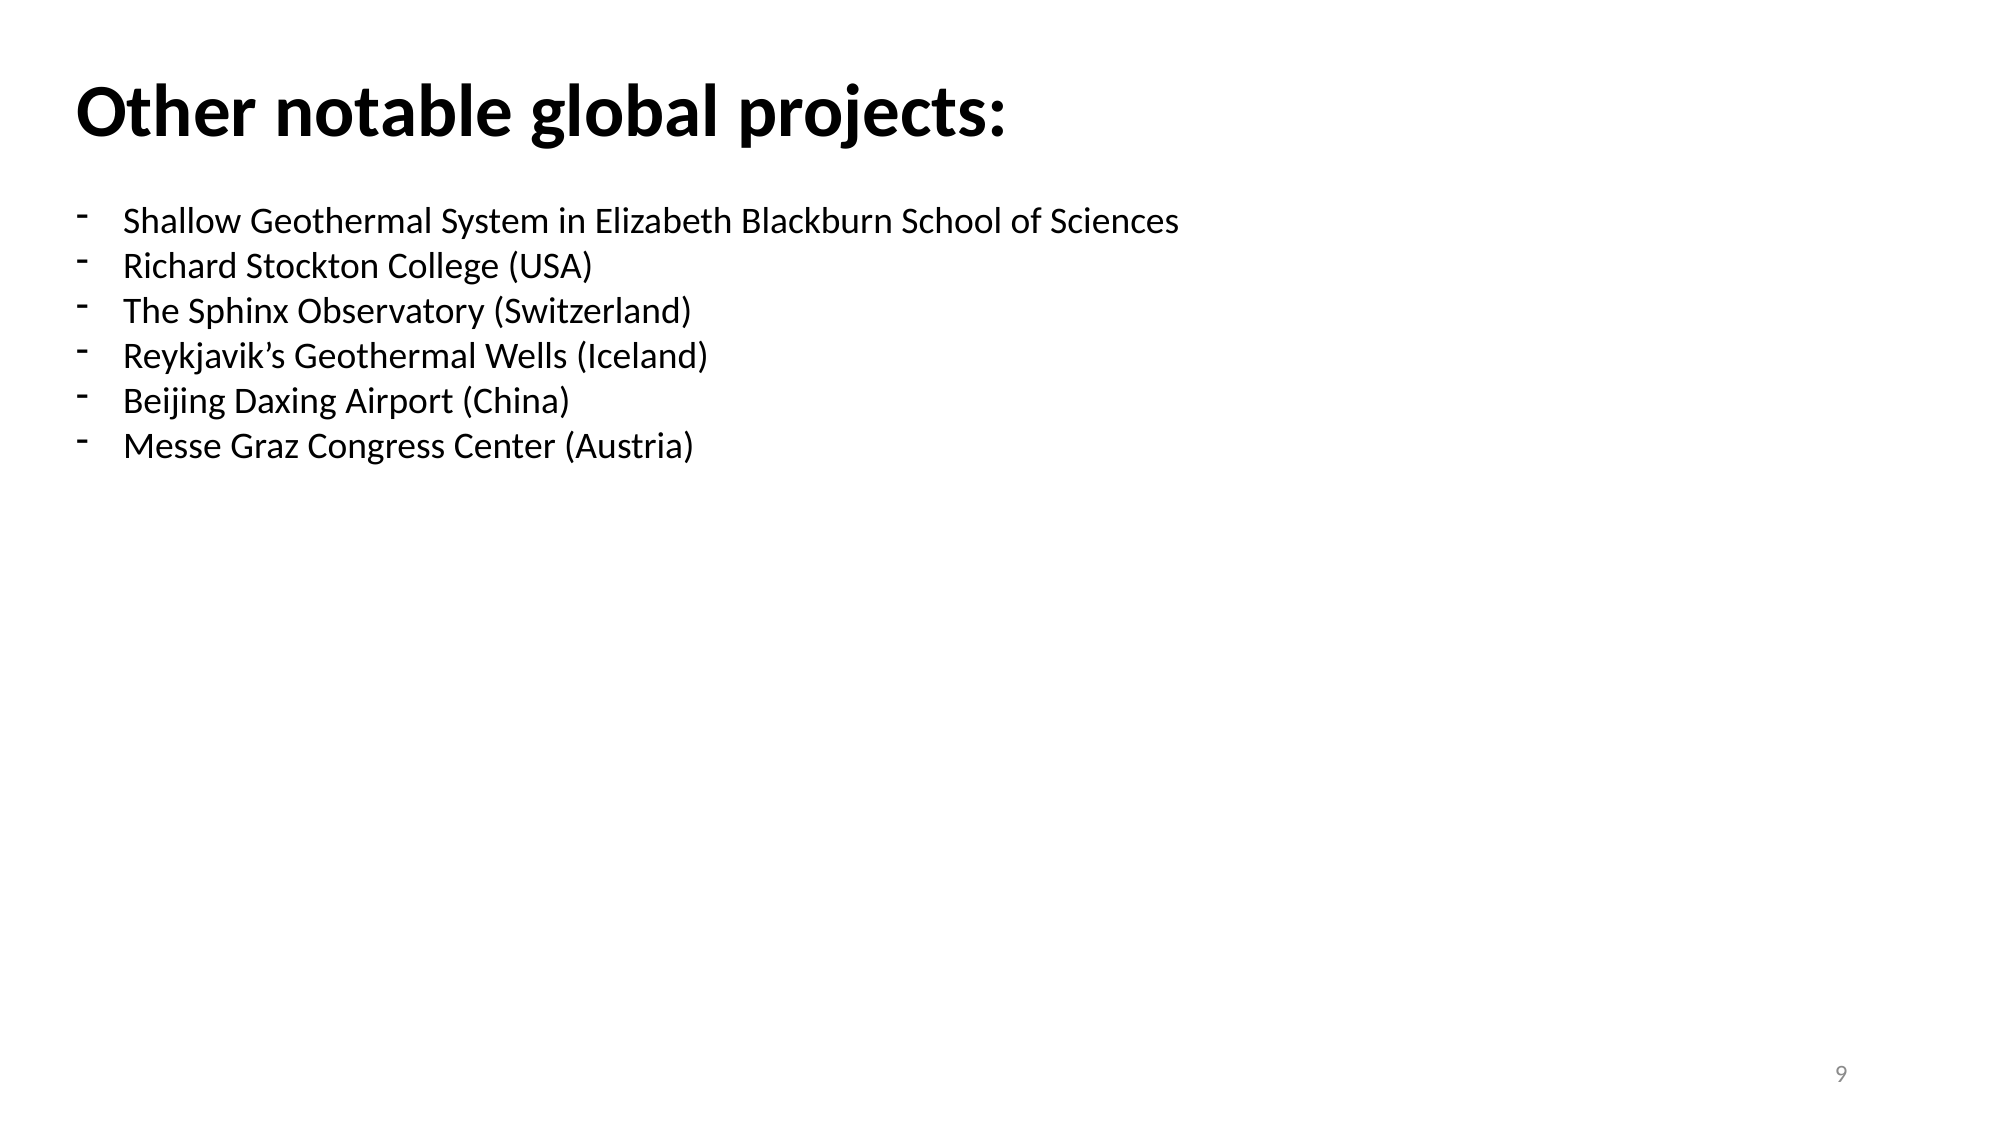

Other notable global projects:

Shallow Geothermal System in Elizabeth Blackburn School of Sciences
Richard Stockton College (USA)
The Sphinx Observatory (Switzerland)
Reykjavik’s Geothermal Wells (Iceland)
Beijing Daxing Airport (China)
Messe Graz Congress Center (Austria)
9